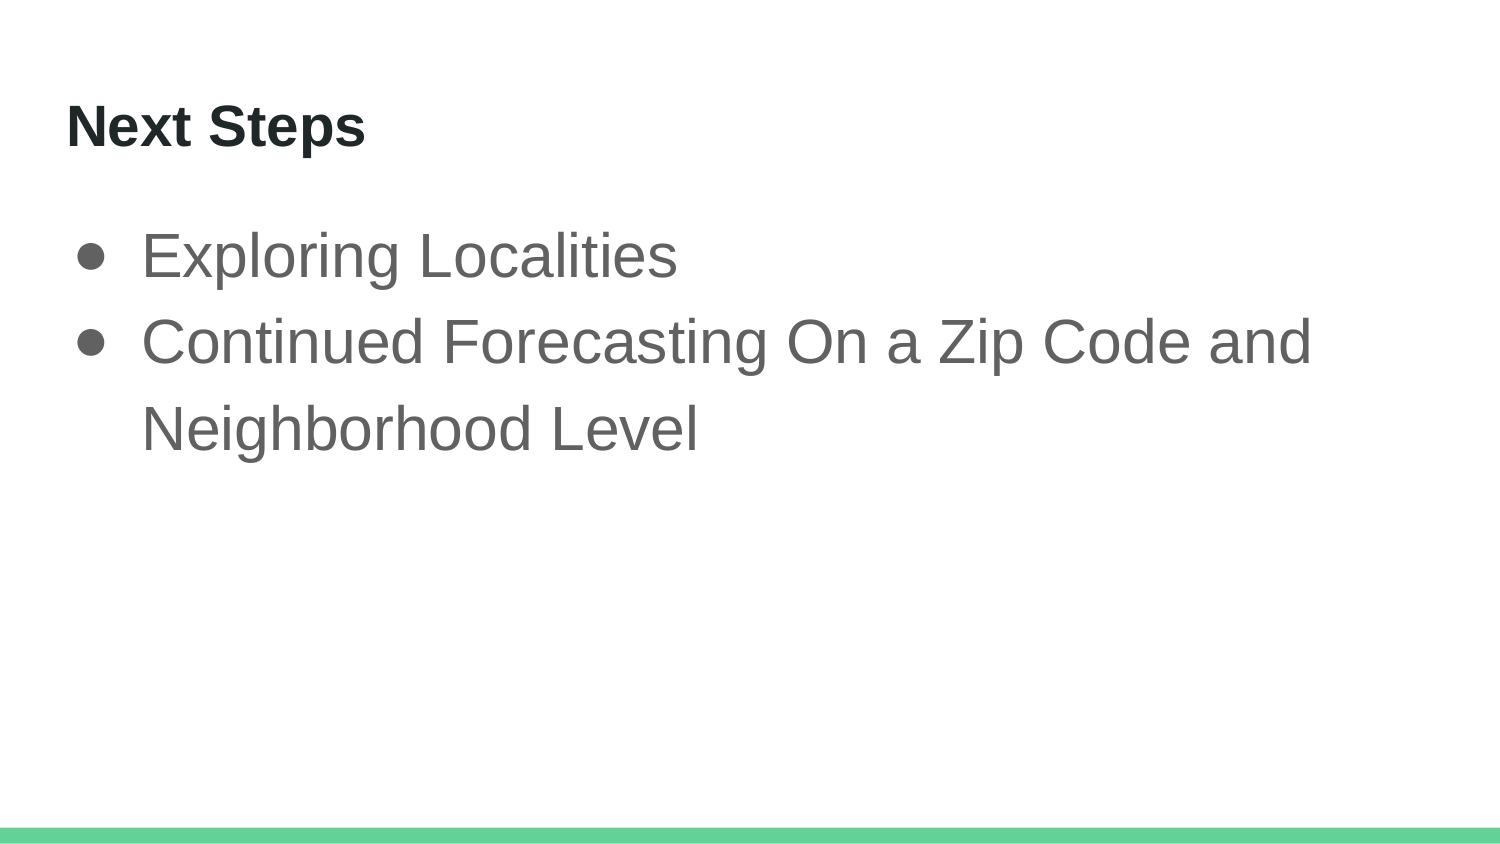

# Next Steps
Exploring Localities
Continued Forecasting On a Zip Code and Neighborhood Level